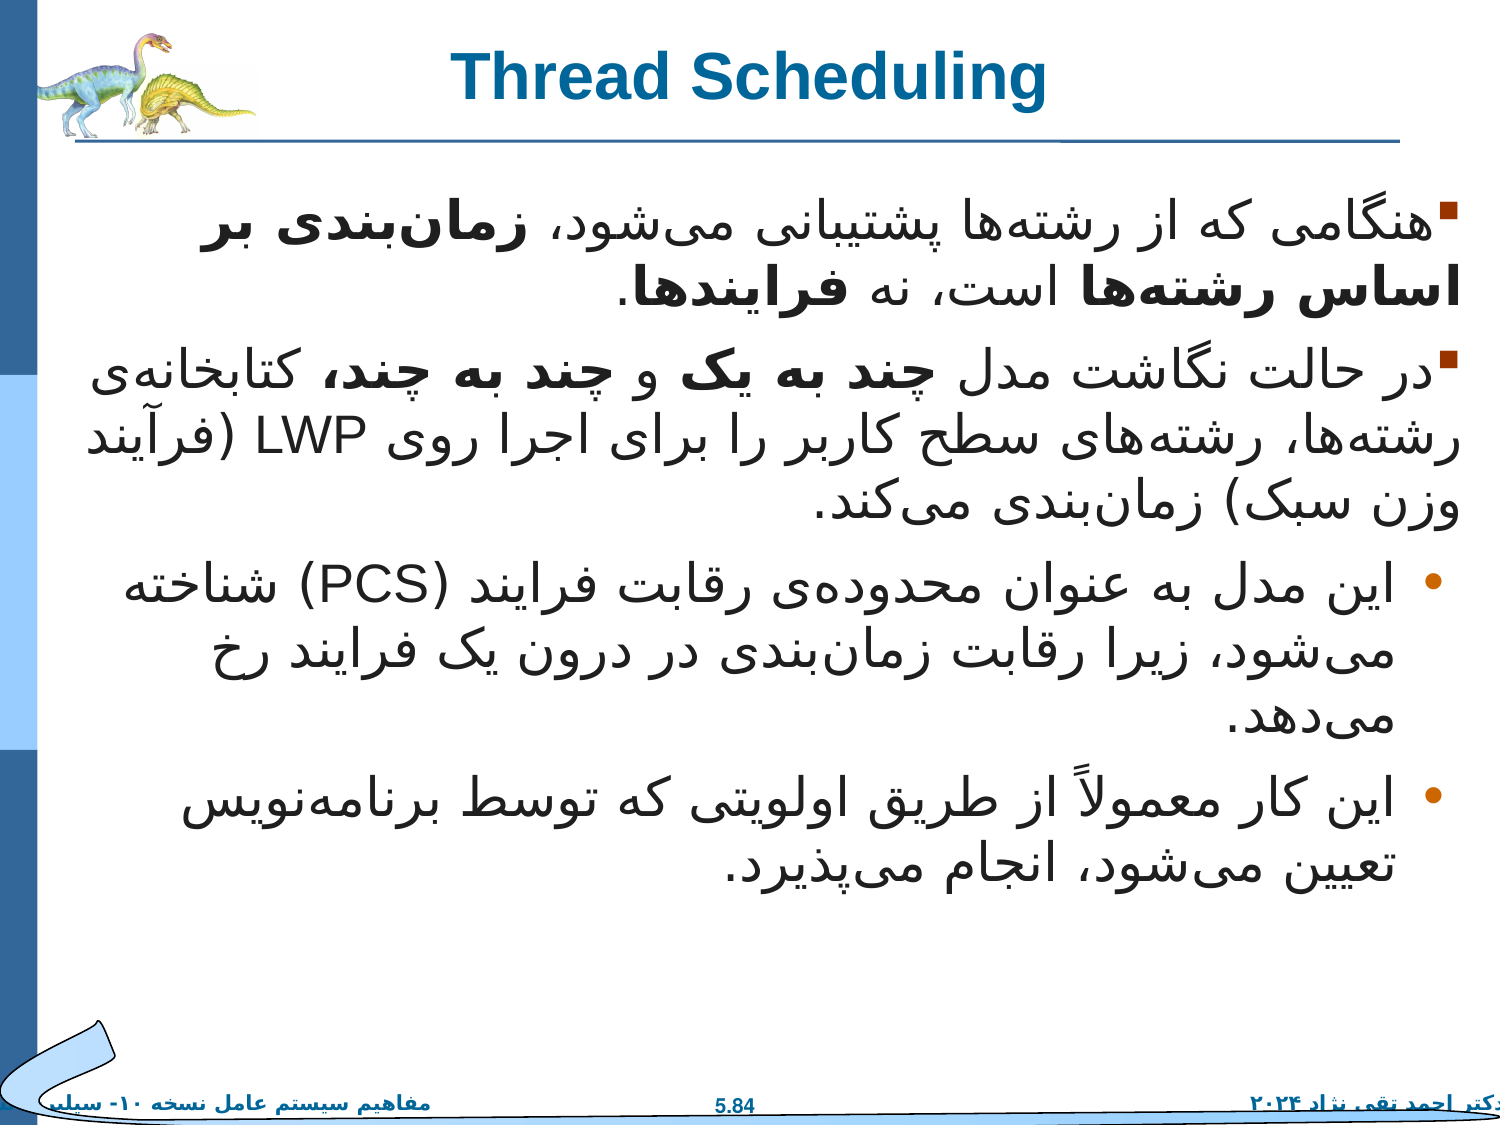

# Thread Scheduling
هنگامی که از رشته‌ها پشتیبانی می‌شود، زمان‌بندی بر اساس رشته‌ها است، نه فرایندها.
در حالت نگاشت مدل چند به یک و چند به چند، کتابخانه‌ی رشته‌ها، رشته‌های سطح کاربر را برای اجرا روی LWP (فرآیند وزن سبک) زمان‌بندی می‌کند.
این مدل به عنوان محدوده‌ی رقابت فرایند (PCS) شناخته می‌شود، زیرا رقابت زمان‌بندی در درون یک فرایند رخ می‌دهد.
این کار معمولاً از طریق اولویتی که توسط برنامه‌نویس تعیین می‌شود، انجام می‌پذیرد.